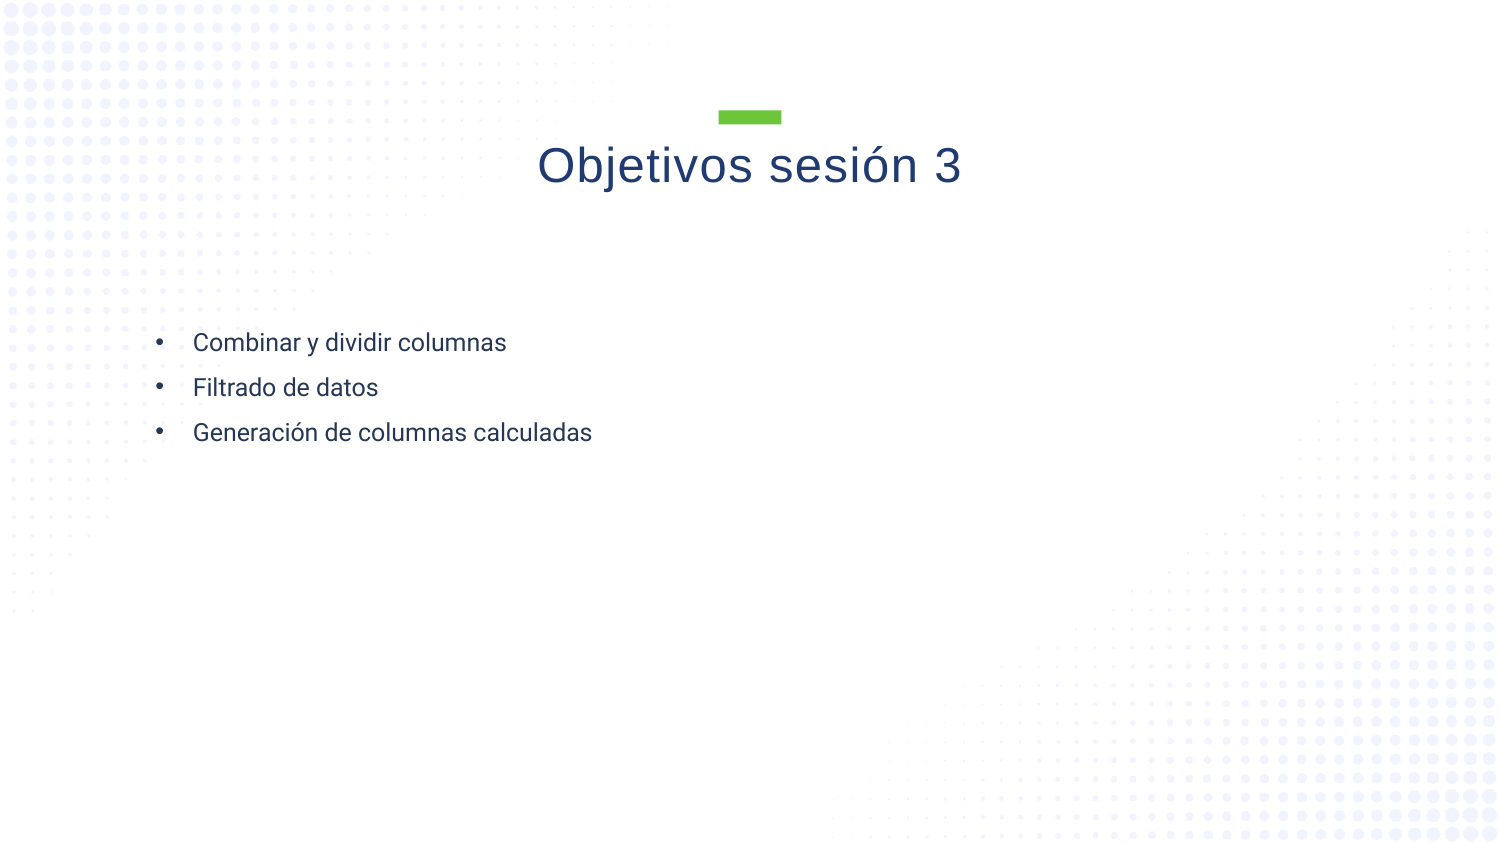

Objetivos sesión 3

Combinar y dividir columnas
Filtrado de datos
Generación de columnas calculadas